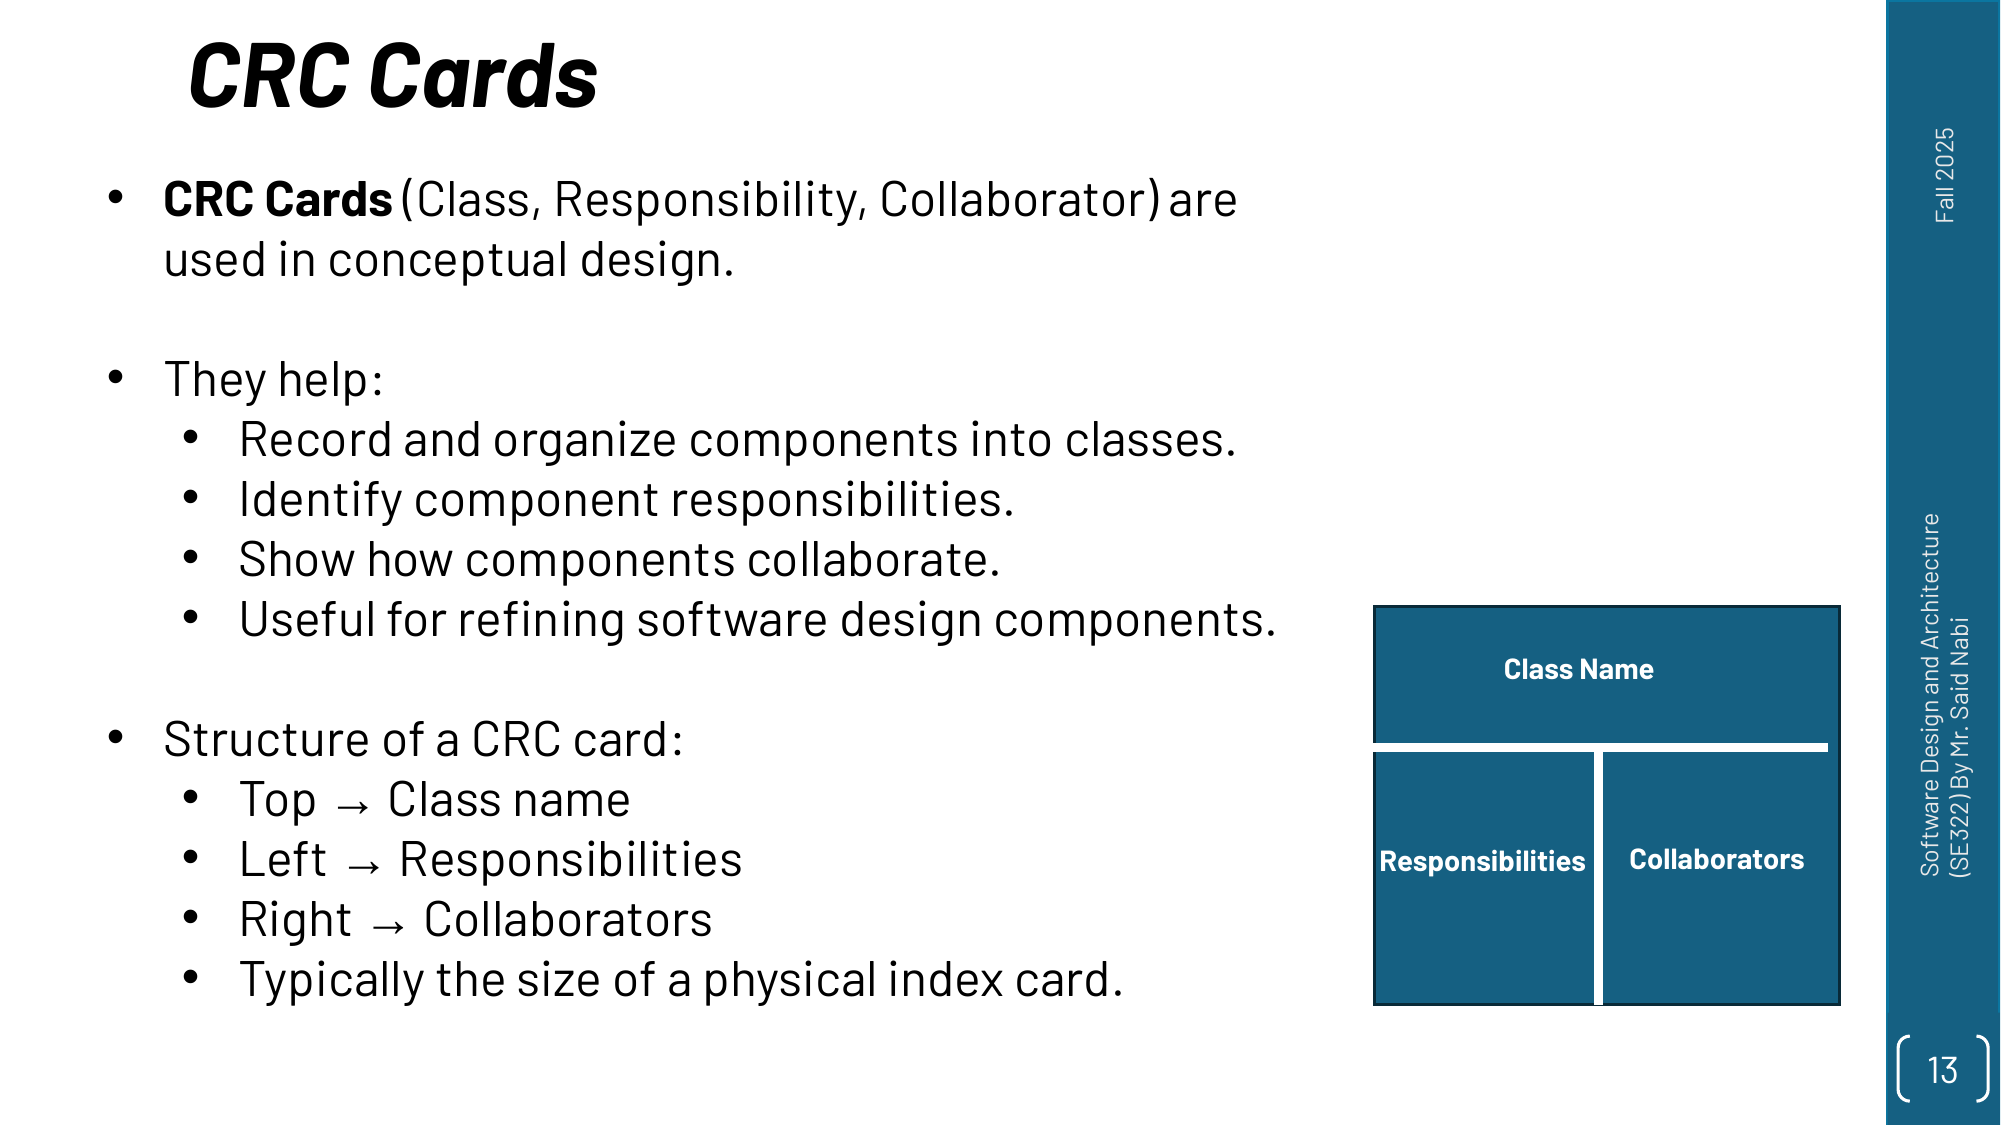

CRC Cards (Class, Responsibility, Collaborator) are used in conceptual design.

They help:
Record and organize components into classes.
Identify component responsibilities.
Show how components collaborate.
Useful for refining software design components.

Structure of a CRC card:
Top → Class name
Left → Responsibilities
Right → Collaborators
Typically the size of a physical index card.

# CRC Cards

Class Name
Collaborators

Responsibilities